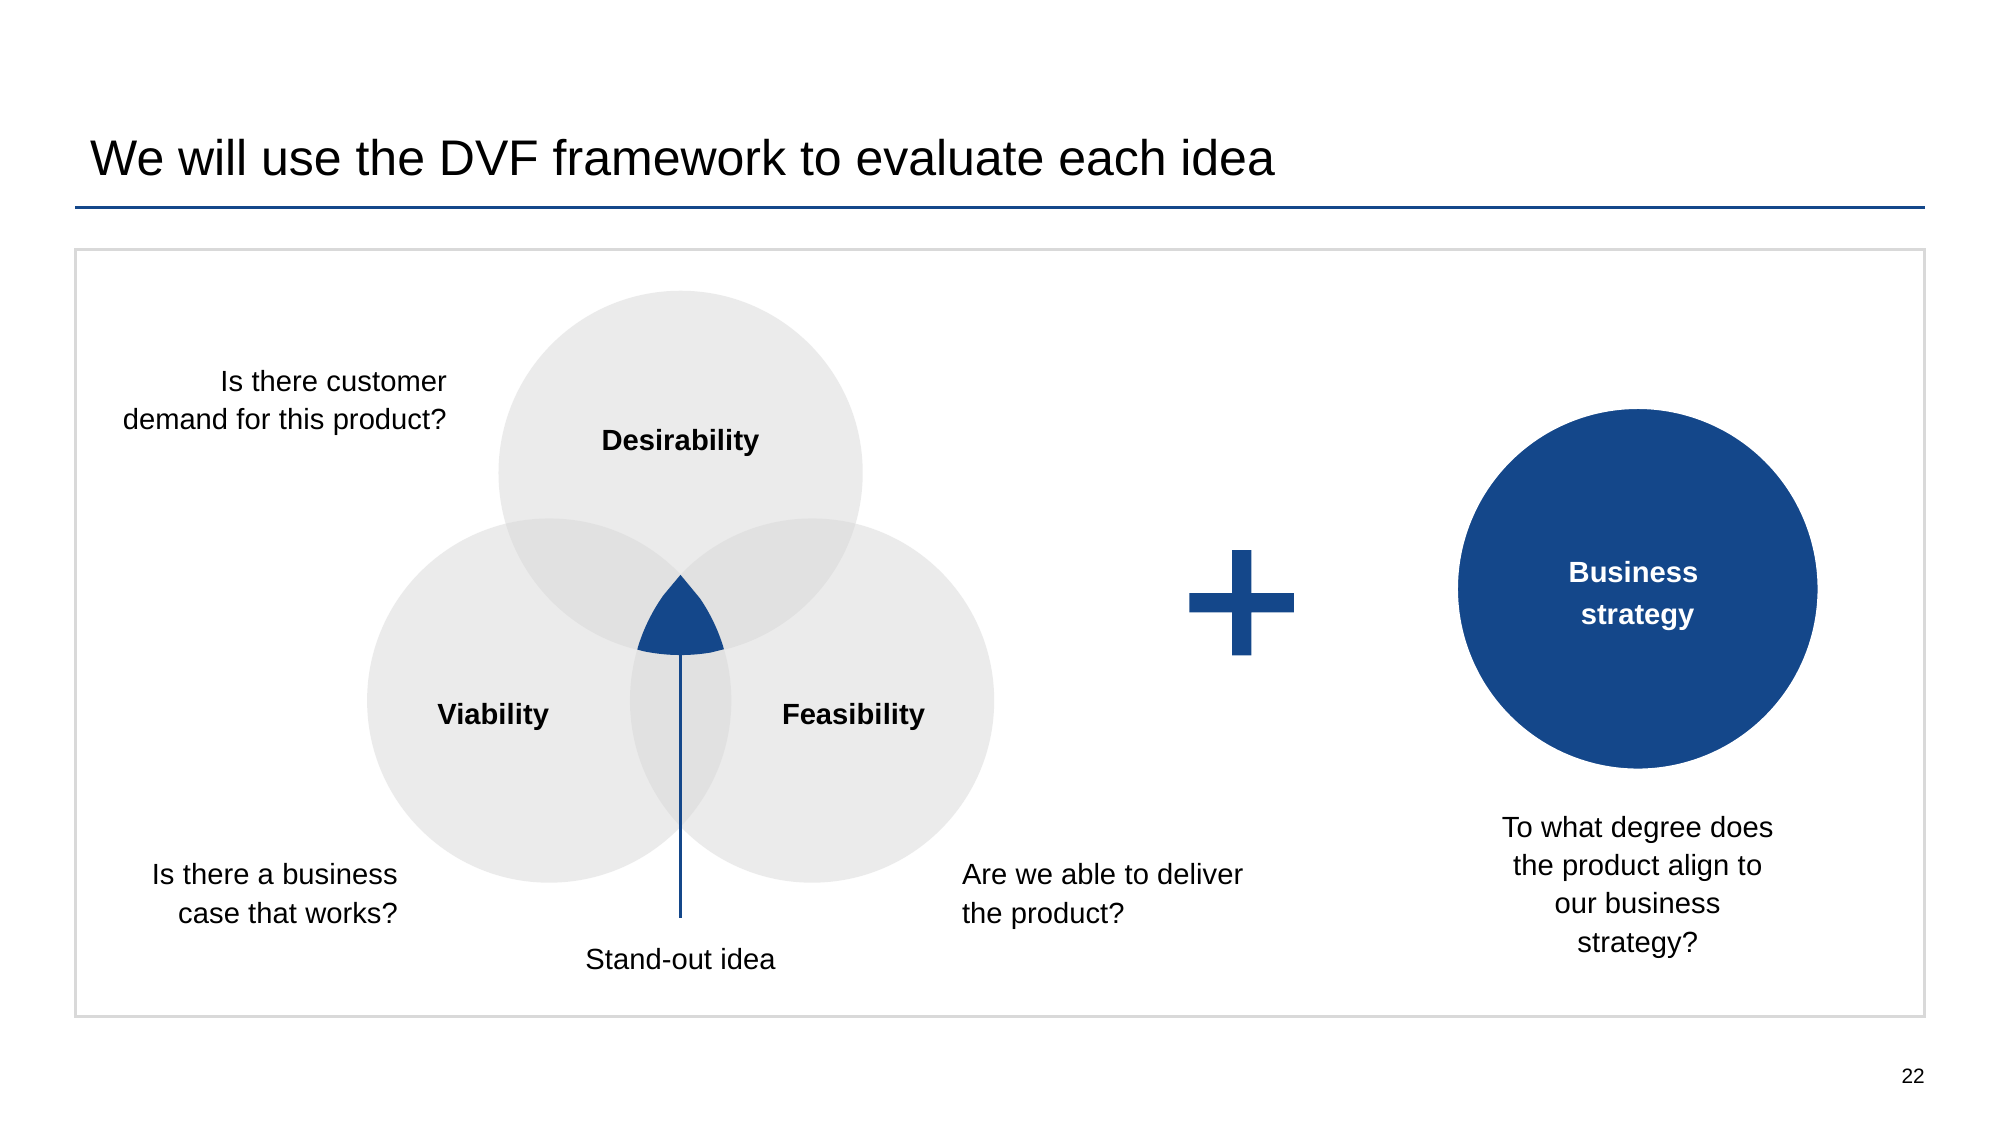

# We will use the DVF framework to evaluate each idea

Is there customer demand for this product?
Business
strategy
Desirability

Viability
Feasibility
To what degree does the product align to our business strategy?
Is there a business case that works?
Are we able to deliver the product?
Stand-out idea